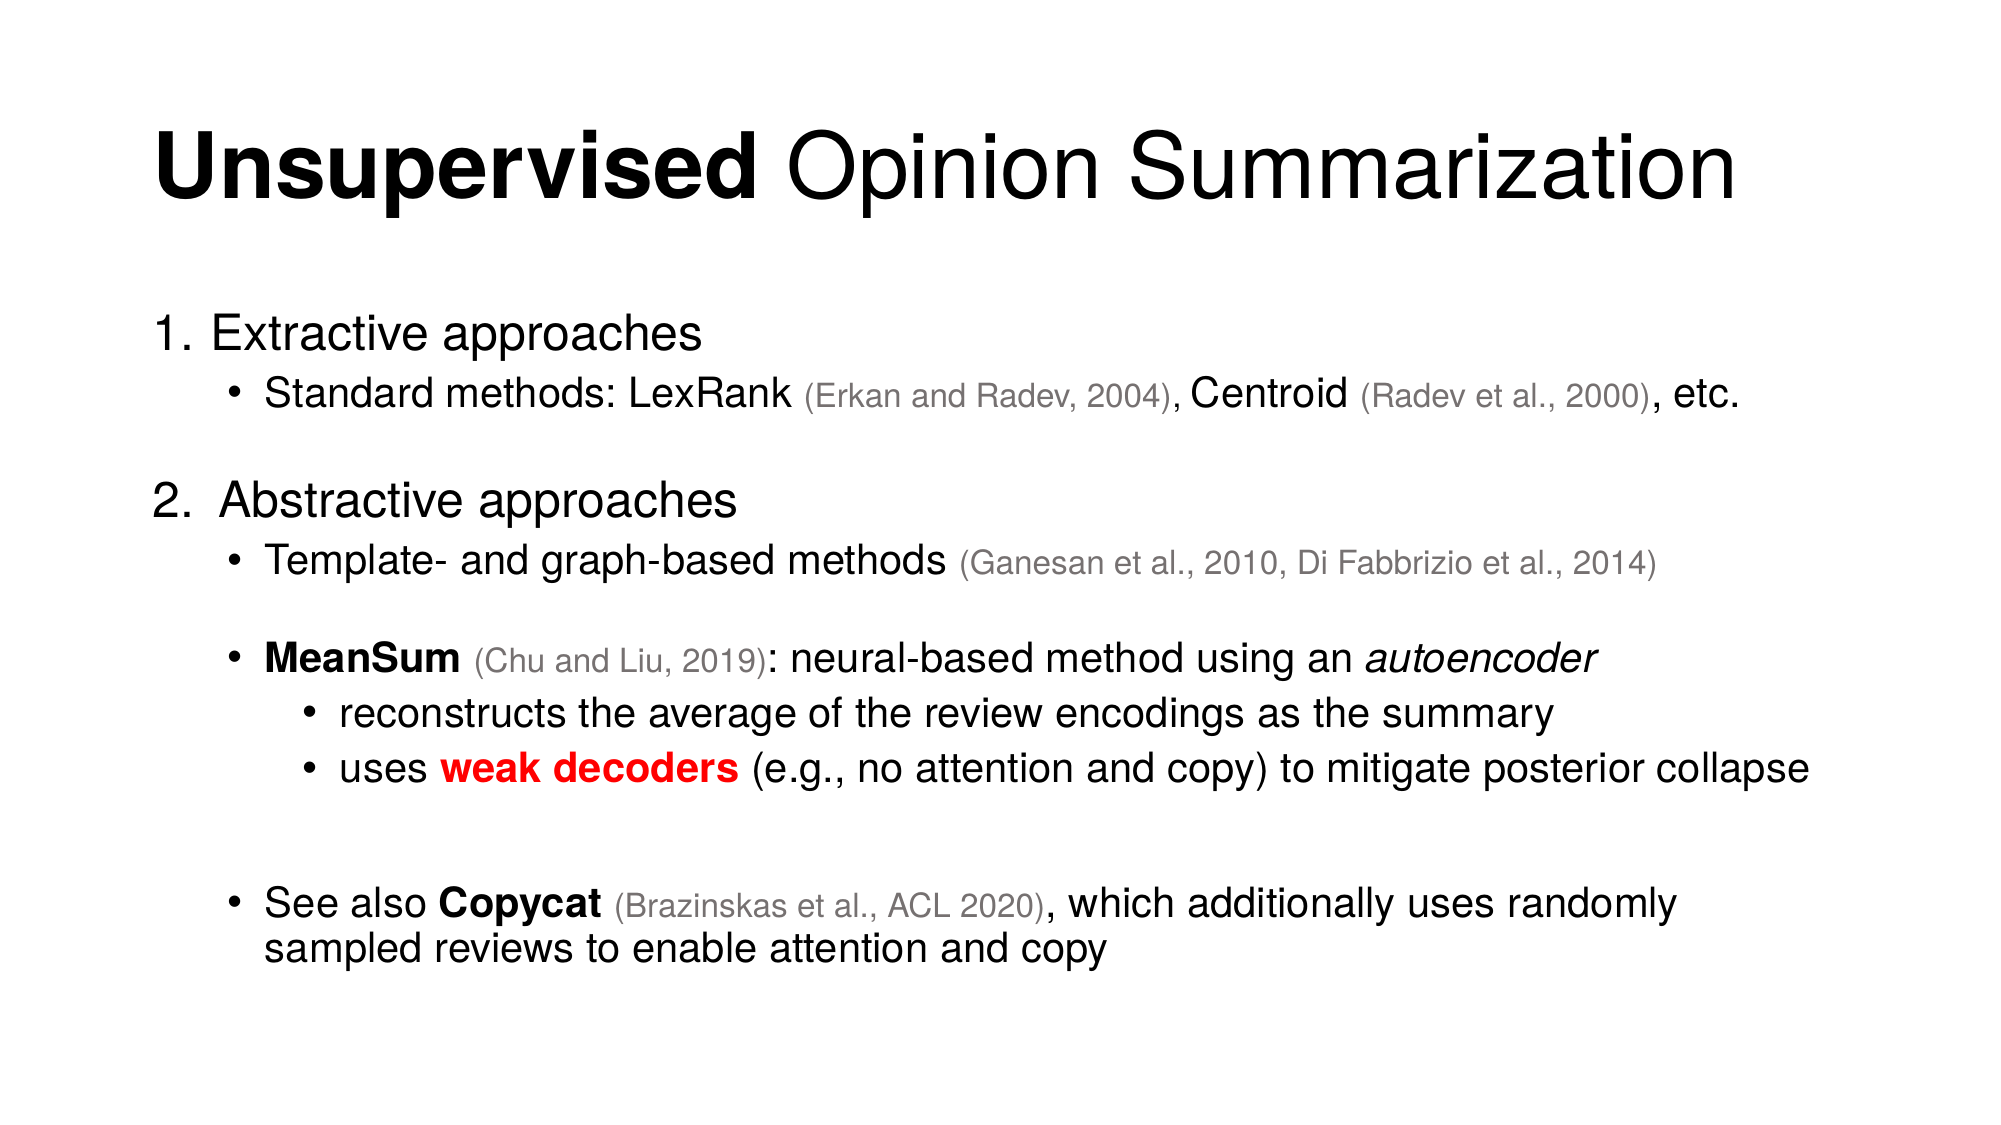

# Unsupervised Opinion Summarization
Extractive approaches
Standard methods: LexRank (Erkan and Radev, 2004), Centroid (Radev et al., 2000), etc.

Abstractive approaches
Template- and graph-based methods (Ganesan et al., 2010, Di Fabbrizio et al., 2014)

MeanSum (Chu and Liu, 2019): neural-based method using an autoencoder
reconstructs the average of the review encodings as the summary
uses weak decoders (e.g., no attention and copy) to mitigate posterior collapse

See also Copycat (Brazinskas et al., ACL 2020), which additionally uses randomly sampled reviews to enable attention and copy